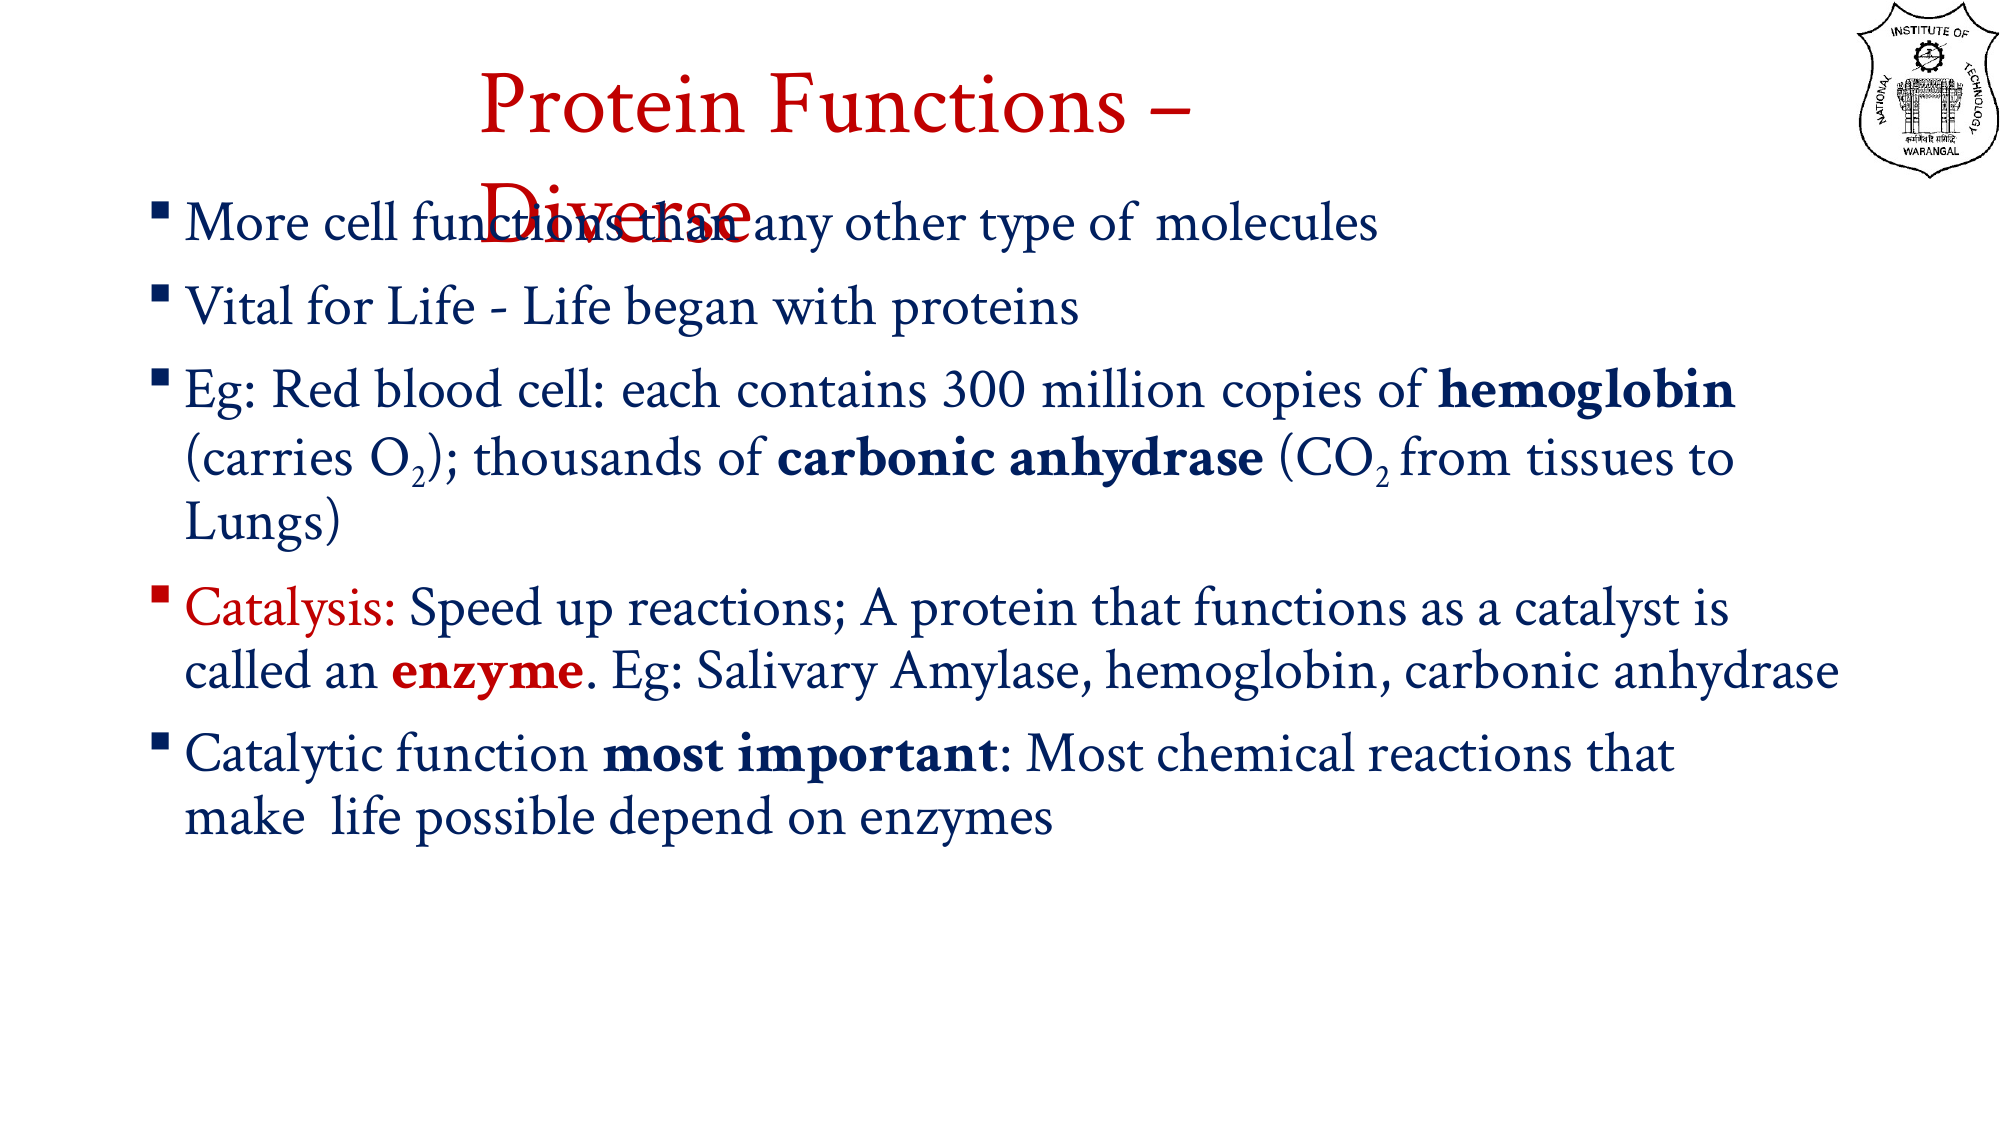

# Protein Functions – Diverse
More cell functions than any other type of molecules
Vital for Life - Life began with proteins
Eg: Red blood cell: each contains 300 million copies of hemoglobin  (carries O2); thousands of carbonic anhydrase (CO2 from tissues to  Lungs)
Catalysis: Speed up reactions; A protein that functions as a catalyst is  called an enzyme. Eg: Salivary Amylase, hemoglobin, carbonic anhydrase
Catalytic function most important: Most chemical reactions that make  life possible depend on enzymes